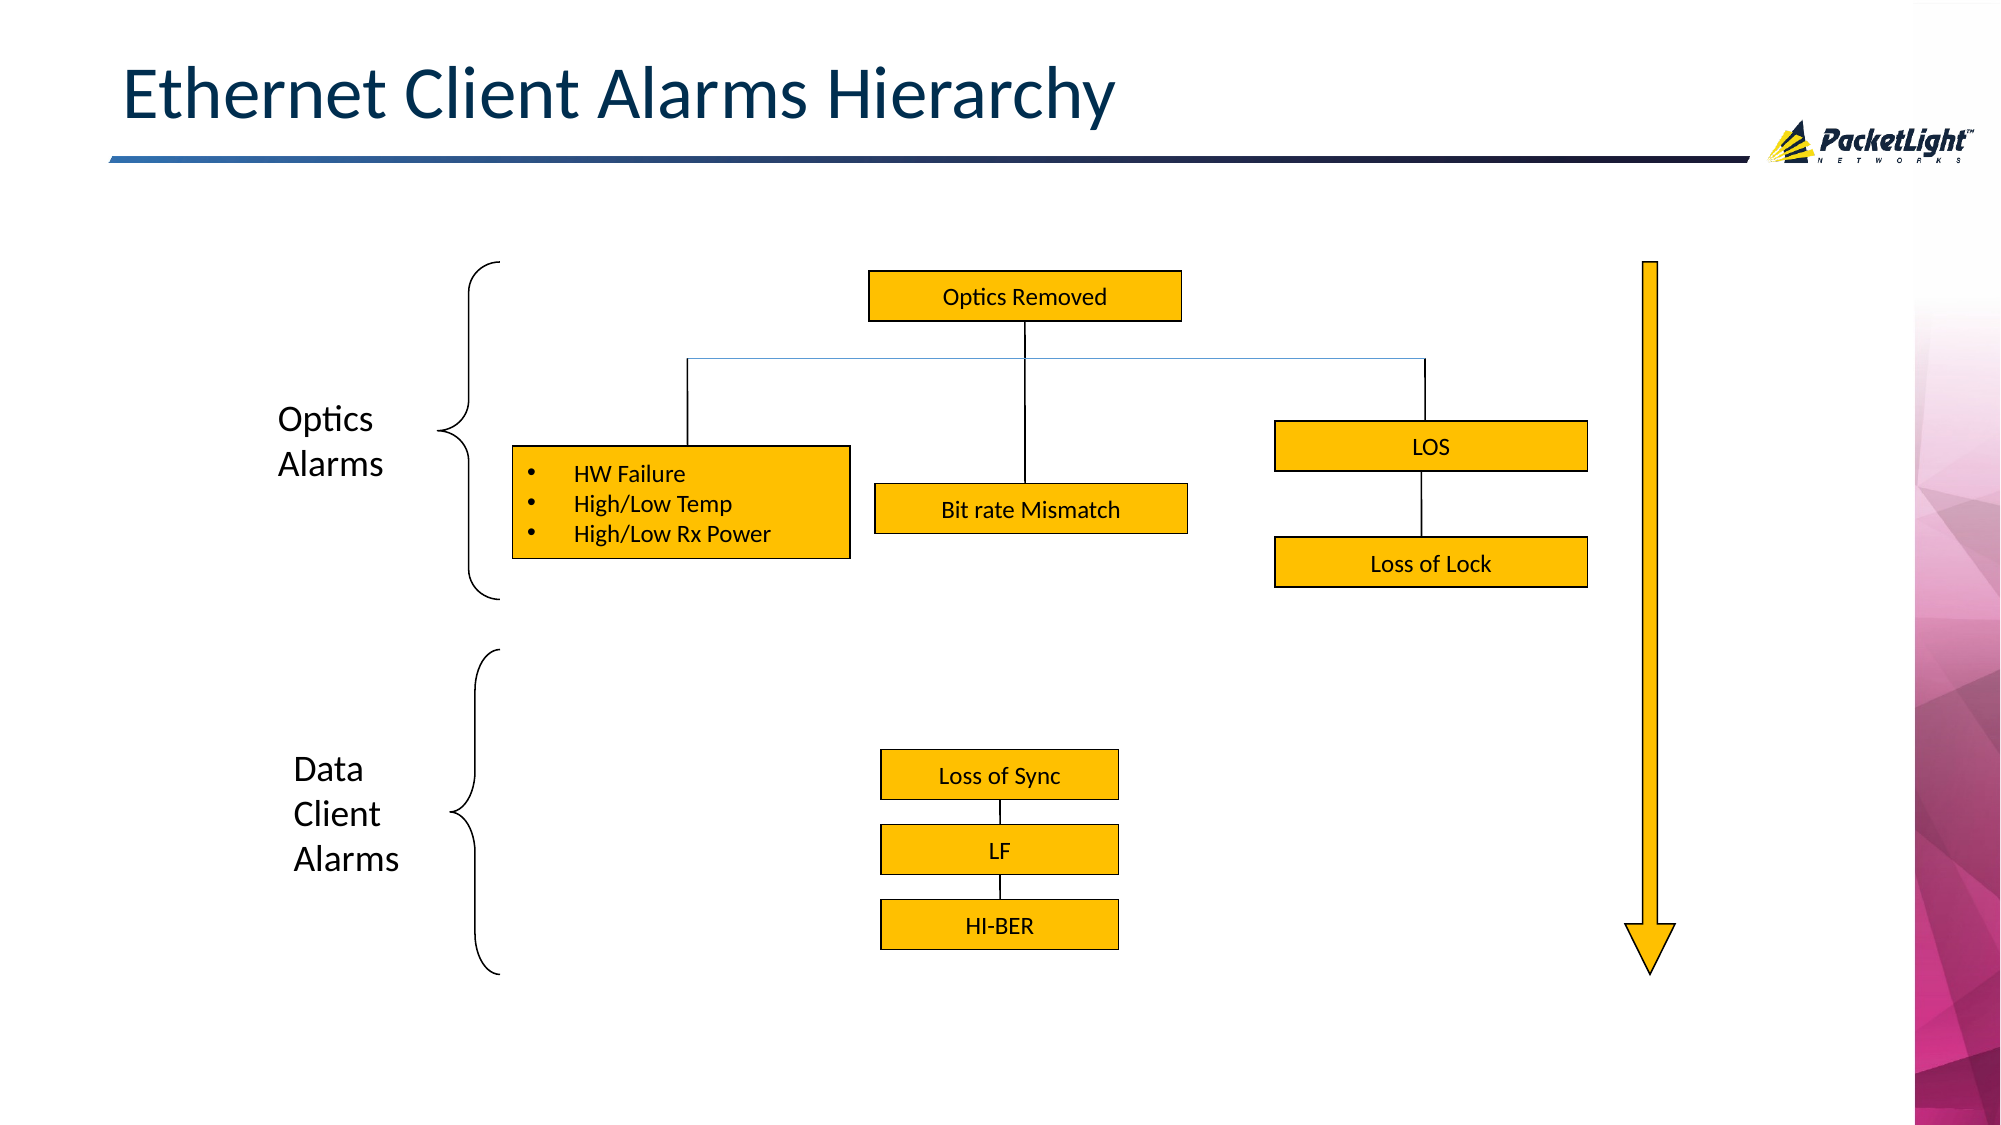

# Ethernet Client Alarms Hierarchy

Optics Removed

Optics
Alarms
LOS
HW Failure
High/Low Temp
High/Low Rx Power

Bit rate Mismatch
Loss of Lock

Data
Client
Alarms
Loss of Sync

LF

HI-BER